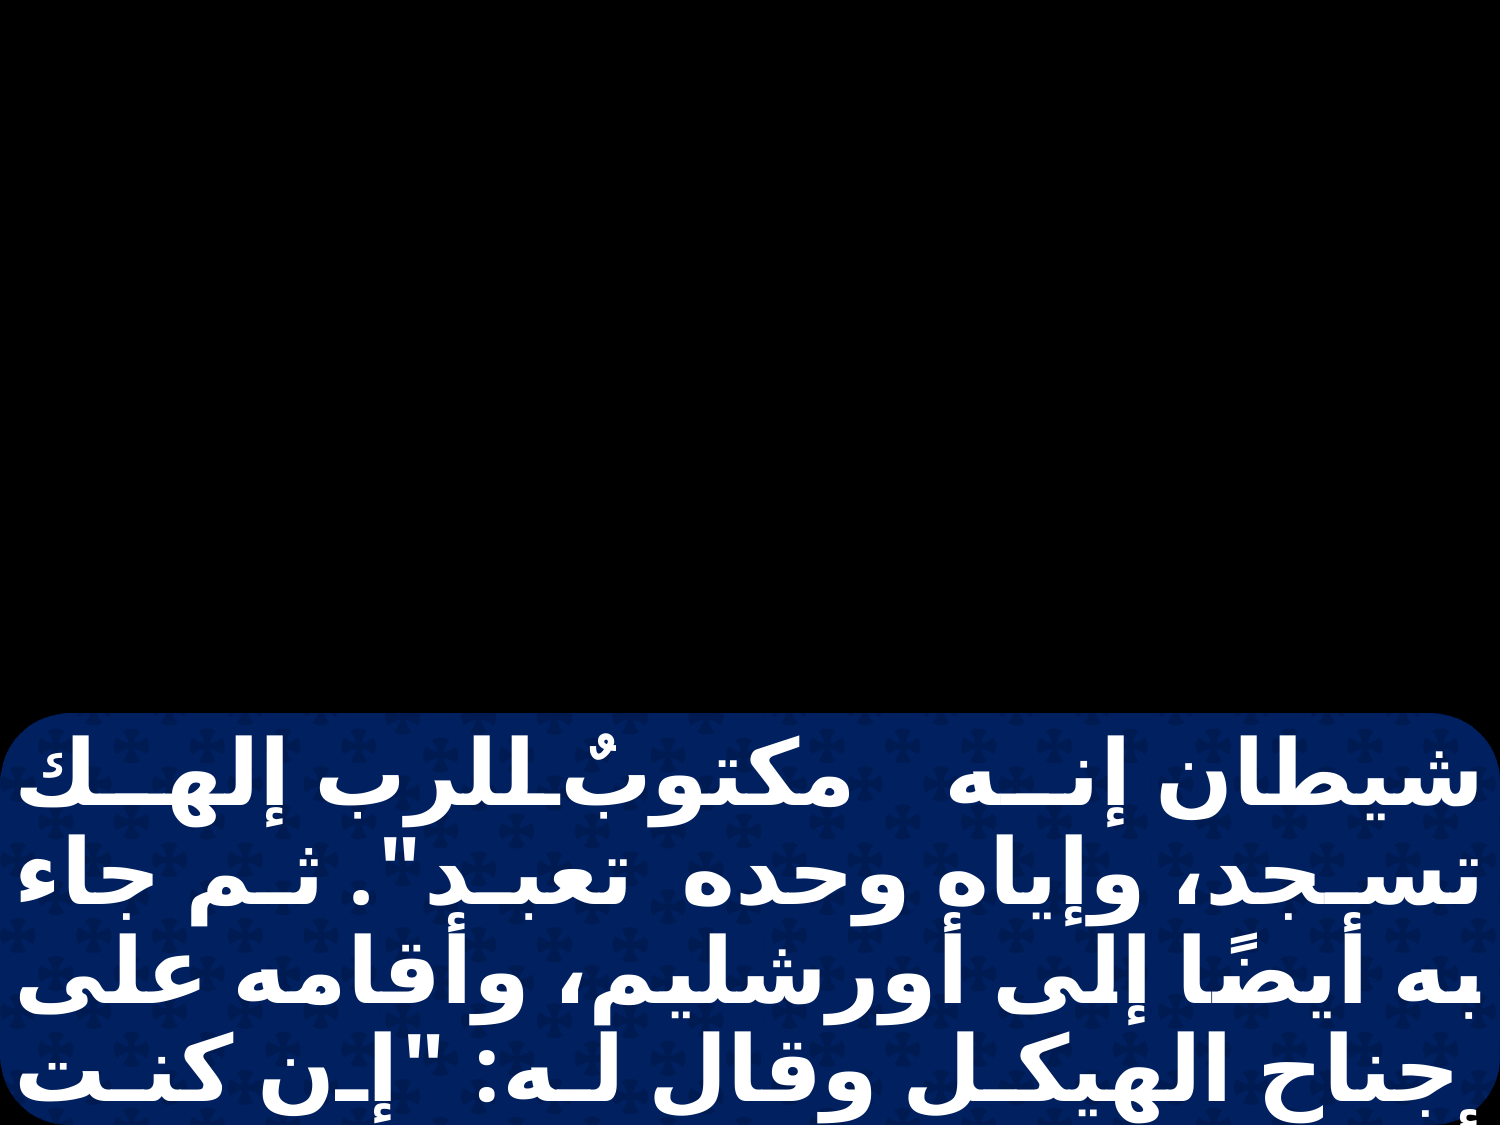

شيطان إنه مكتوبٌ للرب إلهك تسجد، وإياه وحده  تعبد". ثم جاء به أيضًا إلى أورشليم، وأقامه على  جناح الهيكل وقال له: "إن كنت أنت ابن الله،  فاطرح نفسك من هنا إلى أسفل، لأنه مكتوبٌ: أنه